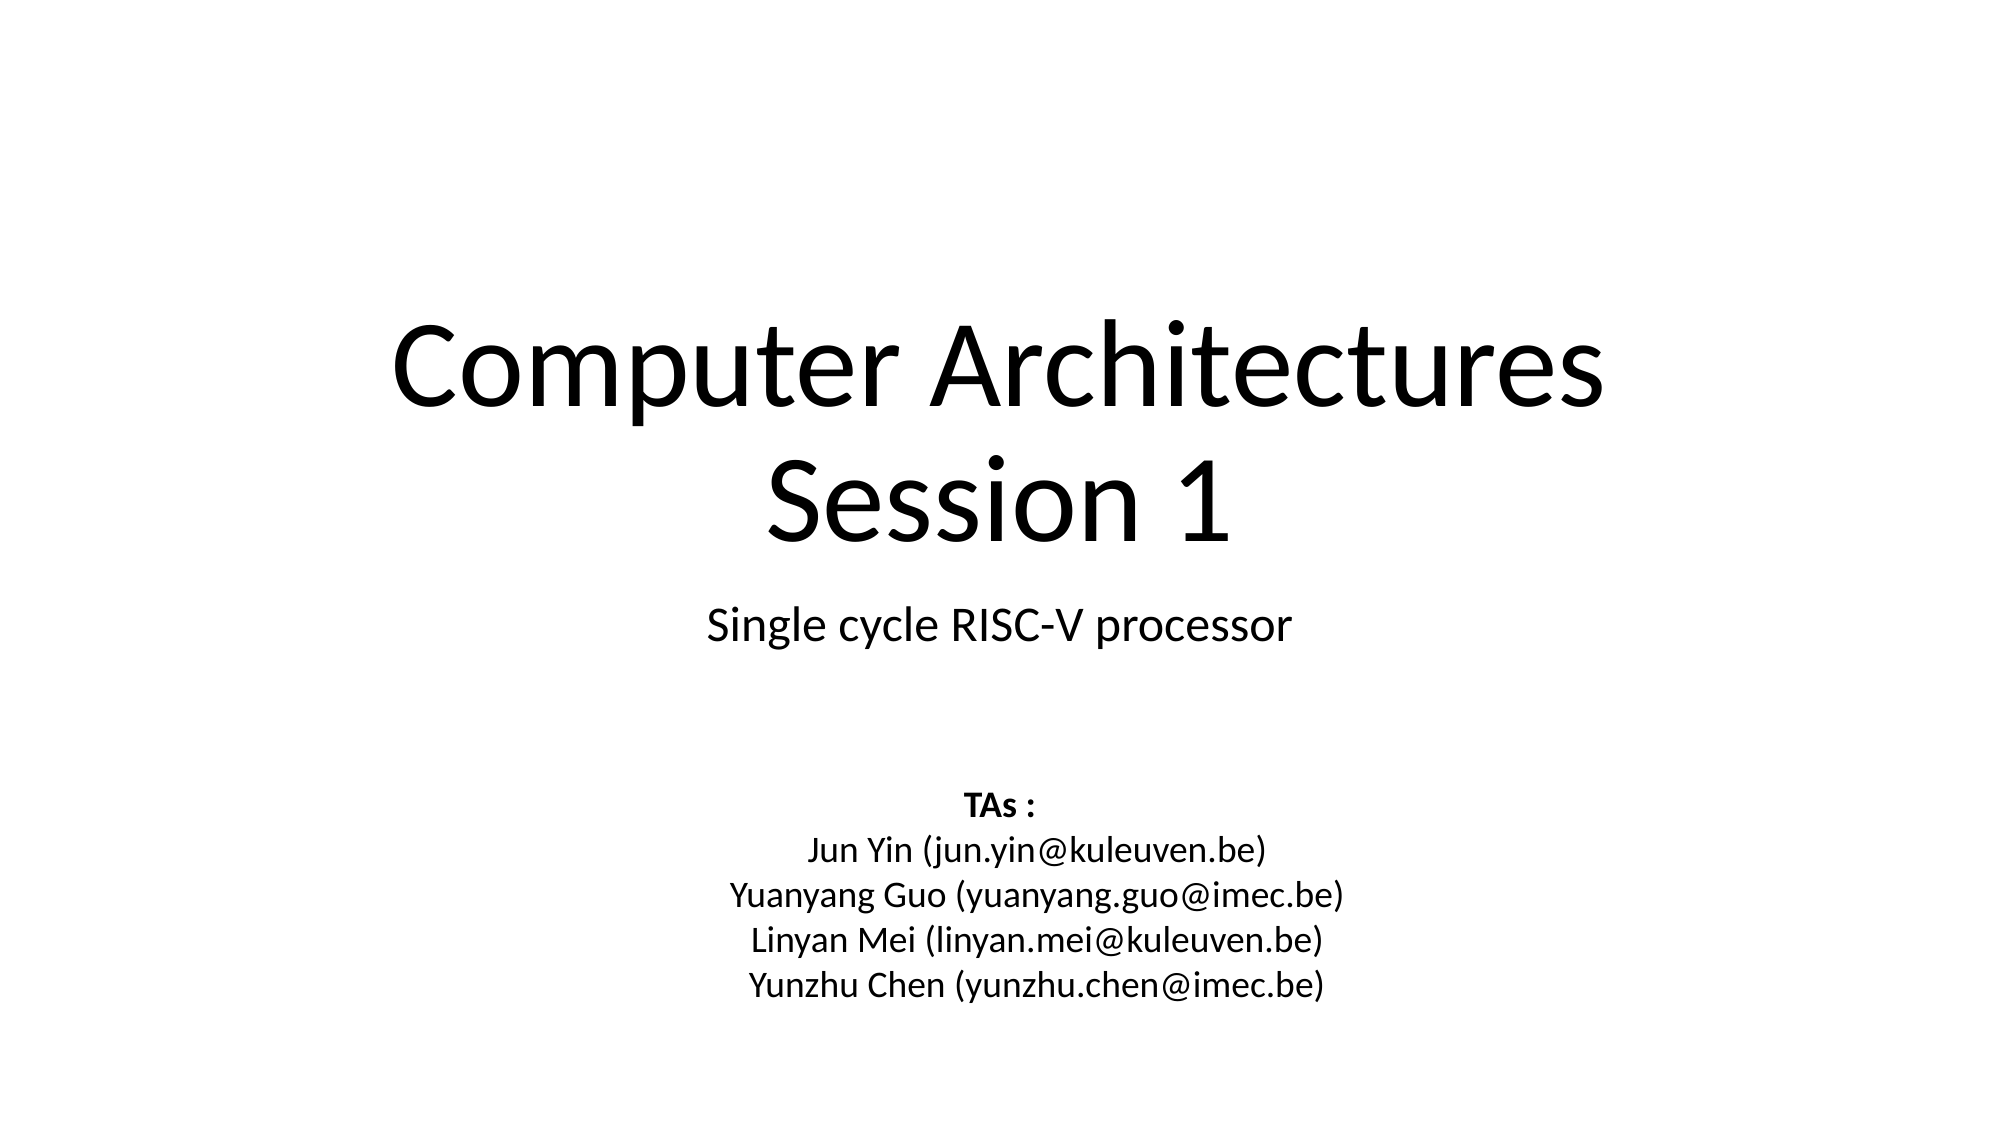

# Computer Architectures Session 1
Single cycle RISC-V processor
TAs :
Jun Yin (jun.yin@kuleuven.be)
Yuanyang Guo (yuanyang.guo@imec.be)
Linyan Mei (linyan.mei@kuleuven.be)
Yunzhu Chen (yunzhu.chen@imec.be)